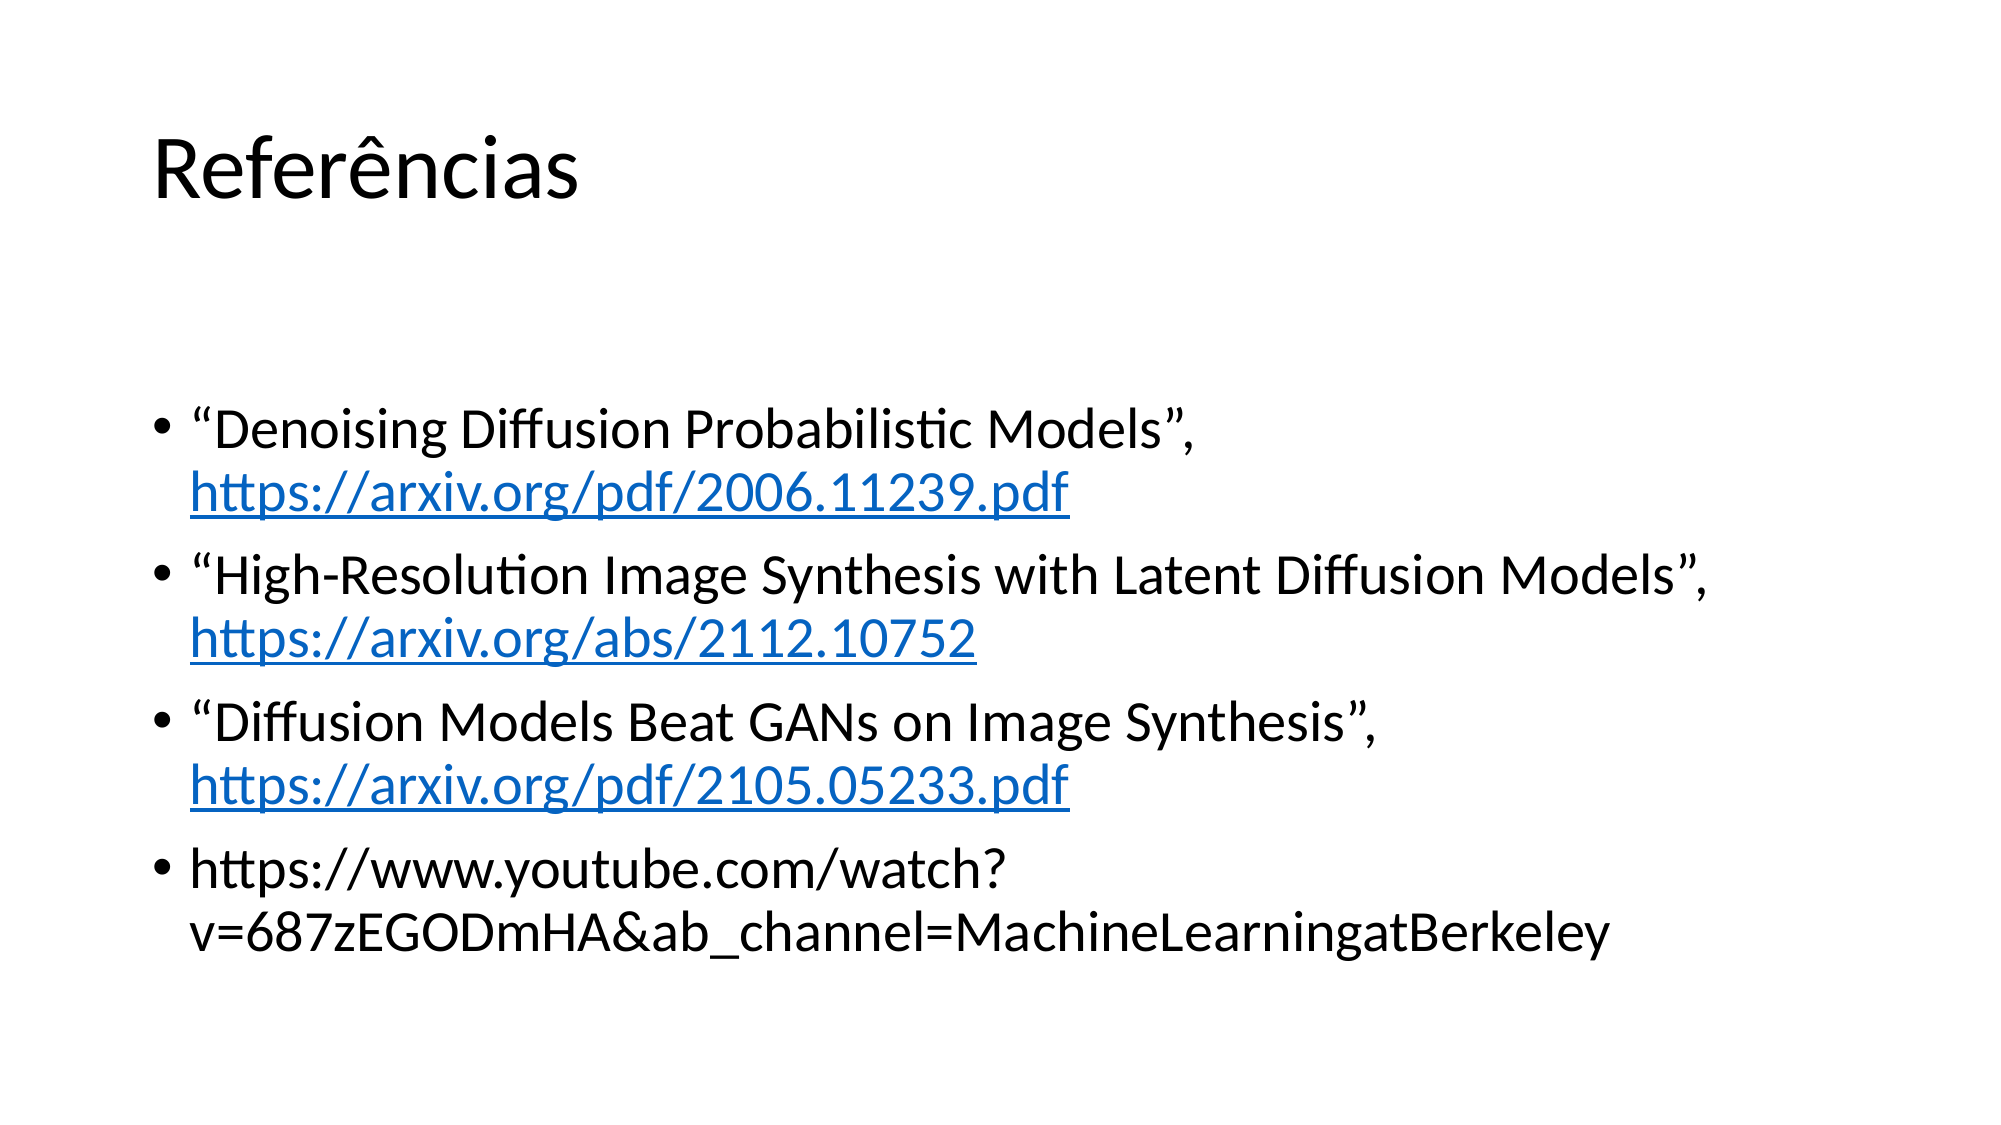

# Referências

“Denoising Diffusion Probabilistic Models”, https://arxiv.org/pdf/2006.11239.pdf
“High-Resolution Image Synthesis with Latent Diffusion Models”, https://arxiv.org/abs/2112.10752
“Diffusion Models Beat GANs on Image Synthesis”, https://arxiv.org/pdf/2105.05233.pdf
https://www.youtube.com/watch?v=687zEGODmHA&ab_channel=MachineLearningatBerkeley